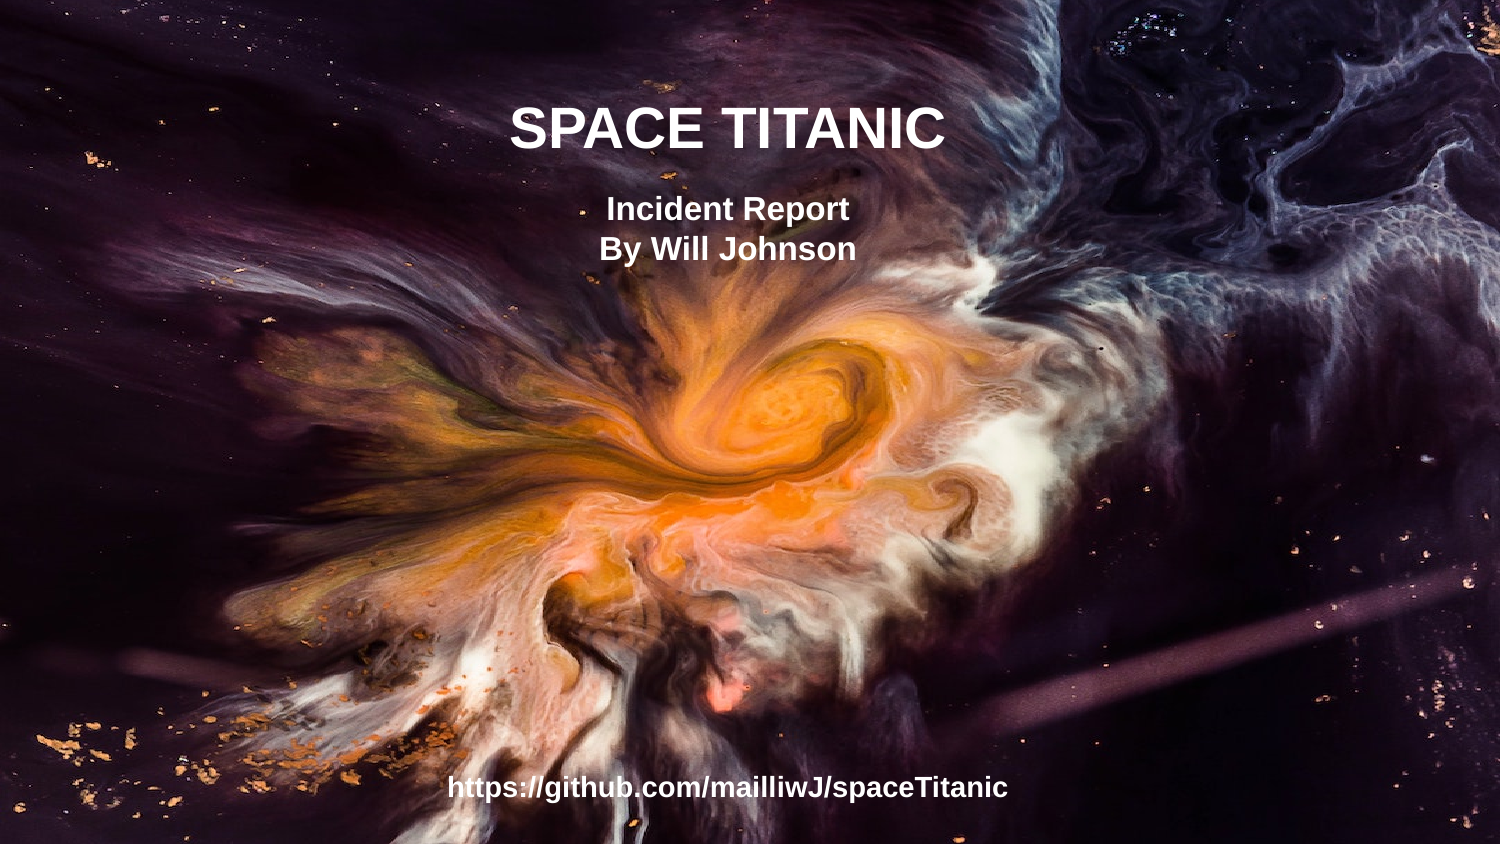

SPACE TITANIC
Incident Report
By Will Johnson
https://github.com/mailliwJ/spaceTitanic